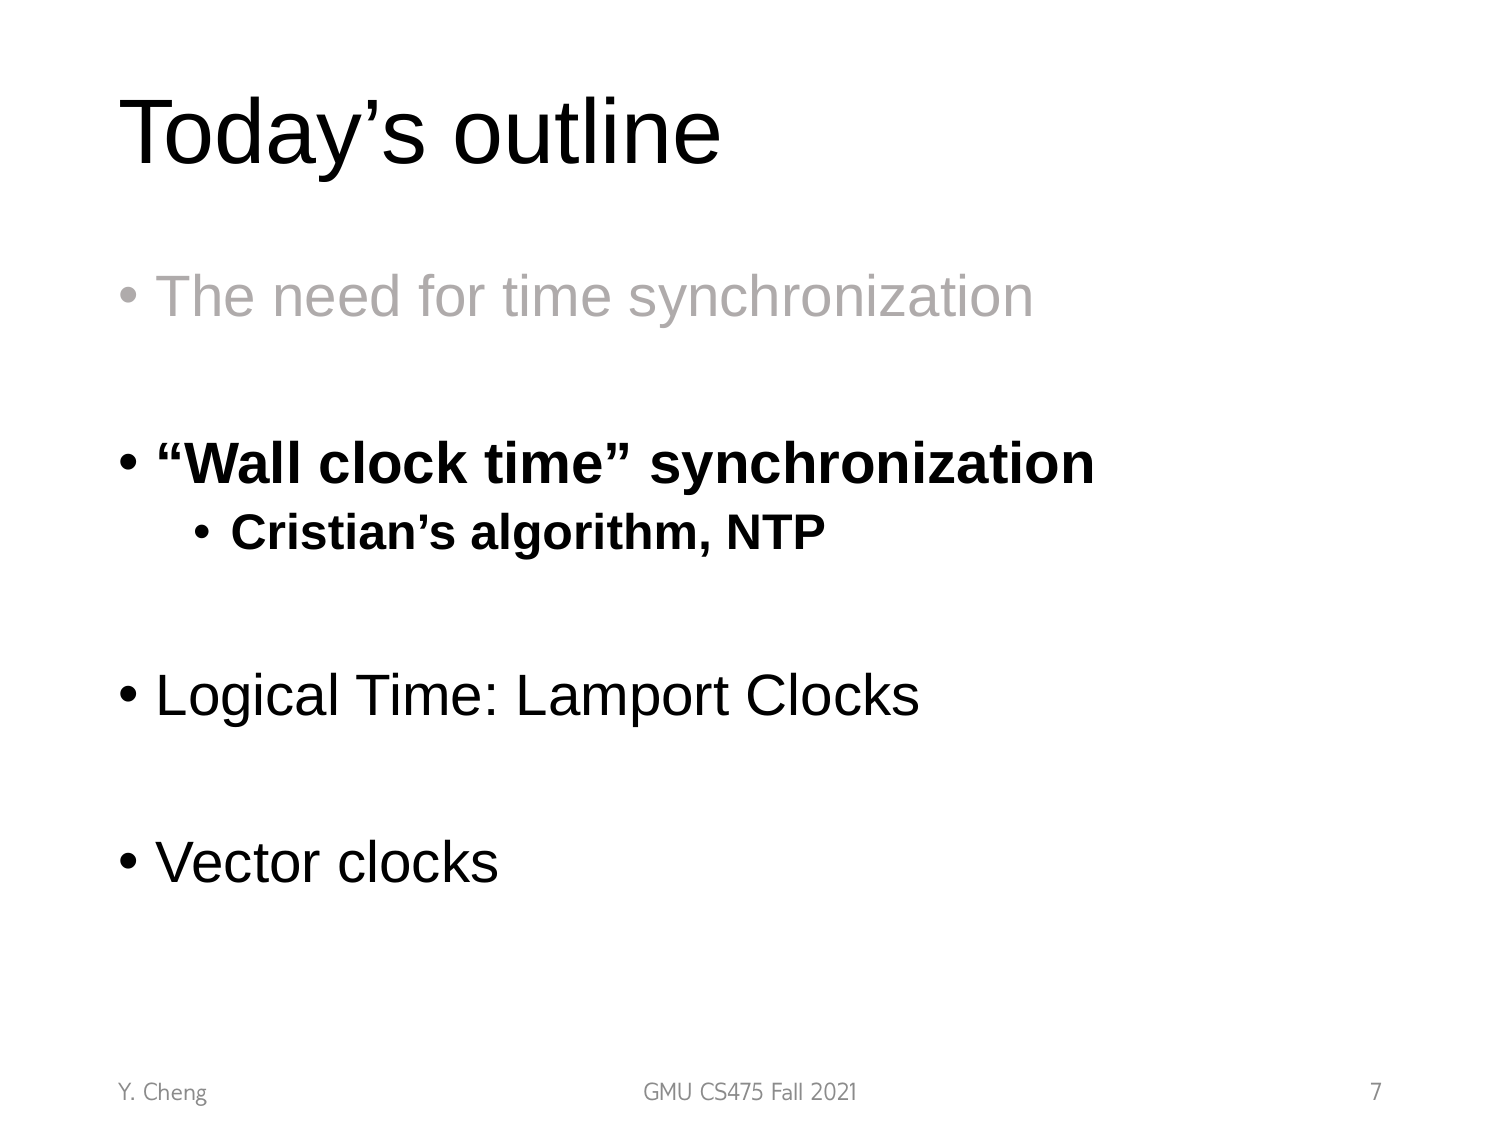

# Today’s outline
The need for time synchronization

“Wall clock time” synchronization
Cristian’s algorithm, NTP

Logical Time: Lamport Clocks

Vector clocks

Y. Cheng
GMU CS475 Fall 2021
7